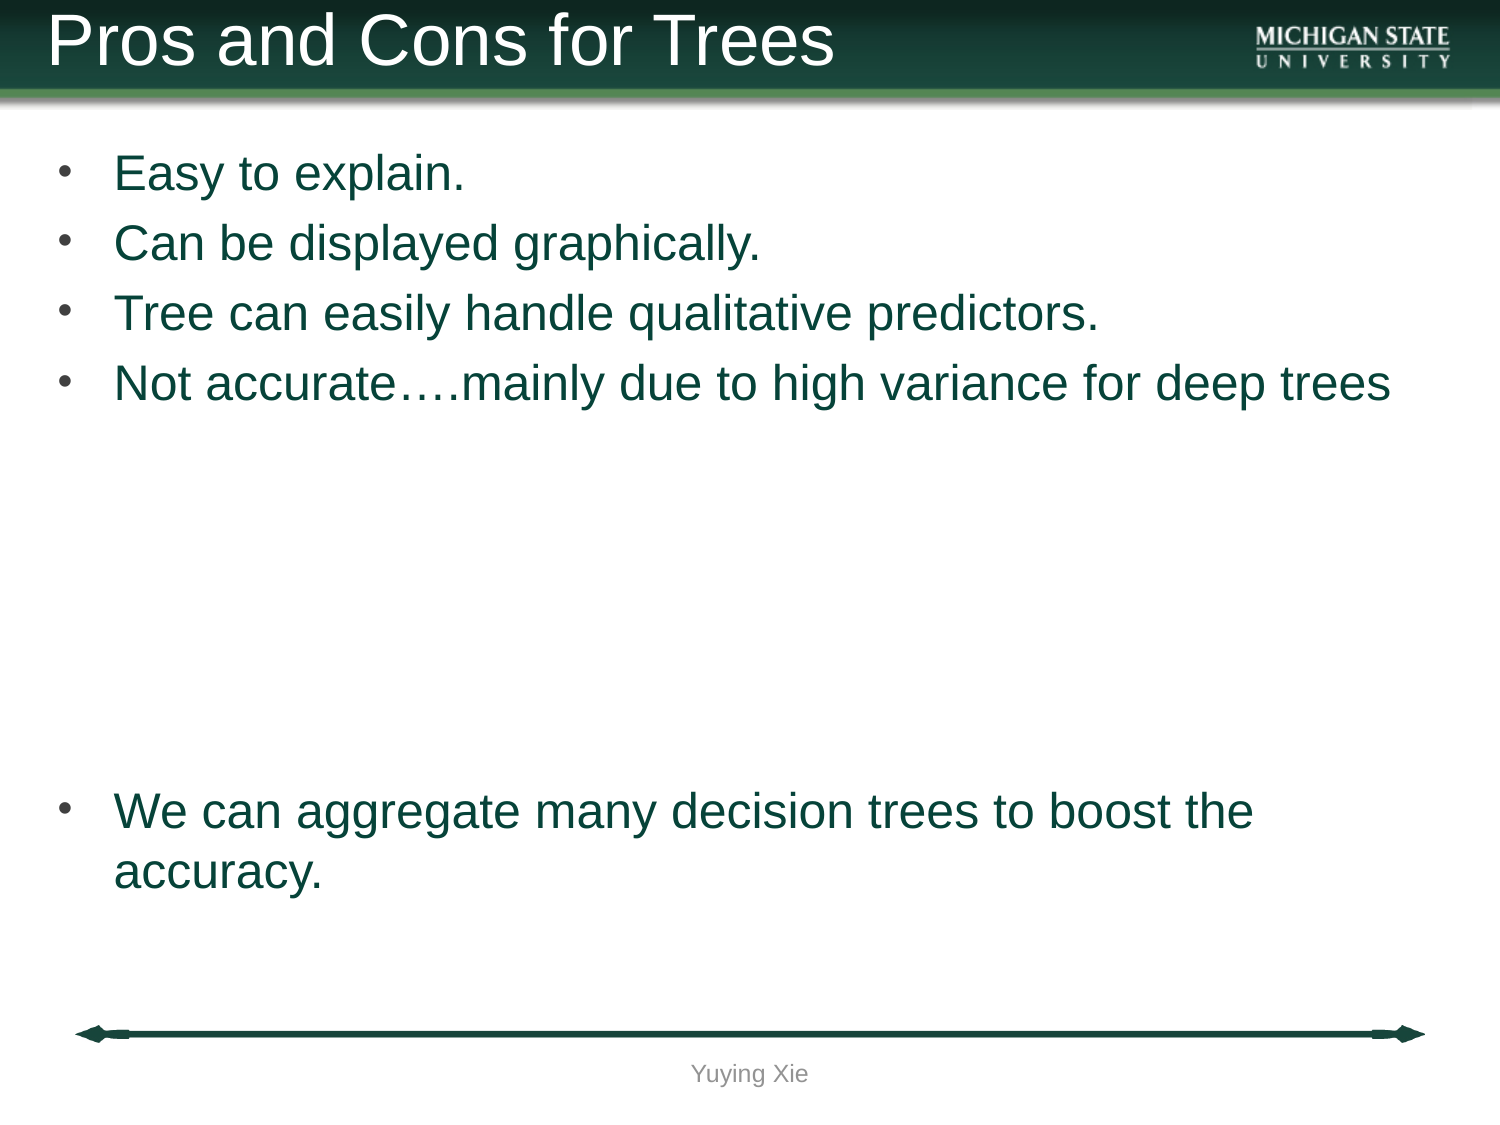

Pros and Cons for Trees
Easy to explain.
Can be displayed graphically.
Tree can easily handle qualitative predictors.
Not accurate….mainly due to high variance for deep trees

We can aggregate many decision trees to boost the accuracy.
Yuying Xie